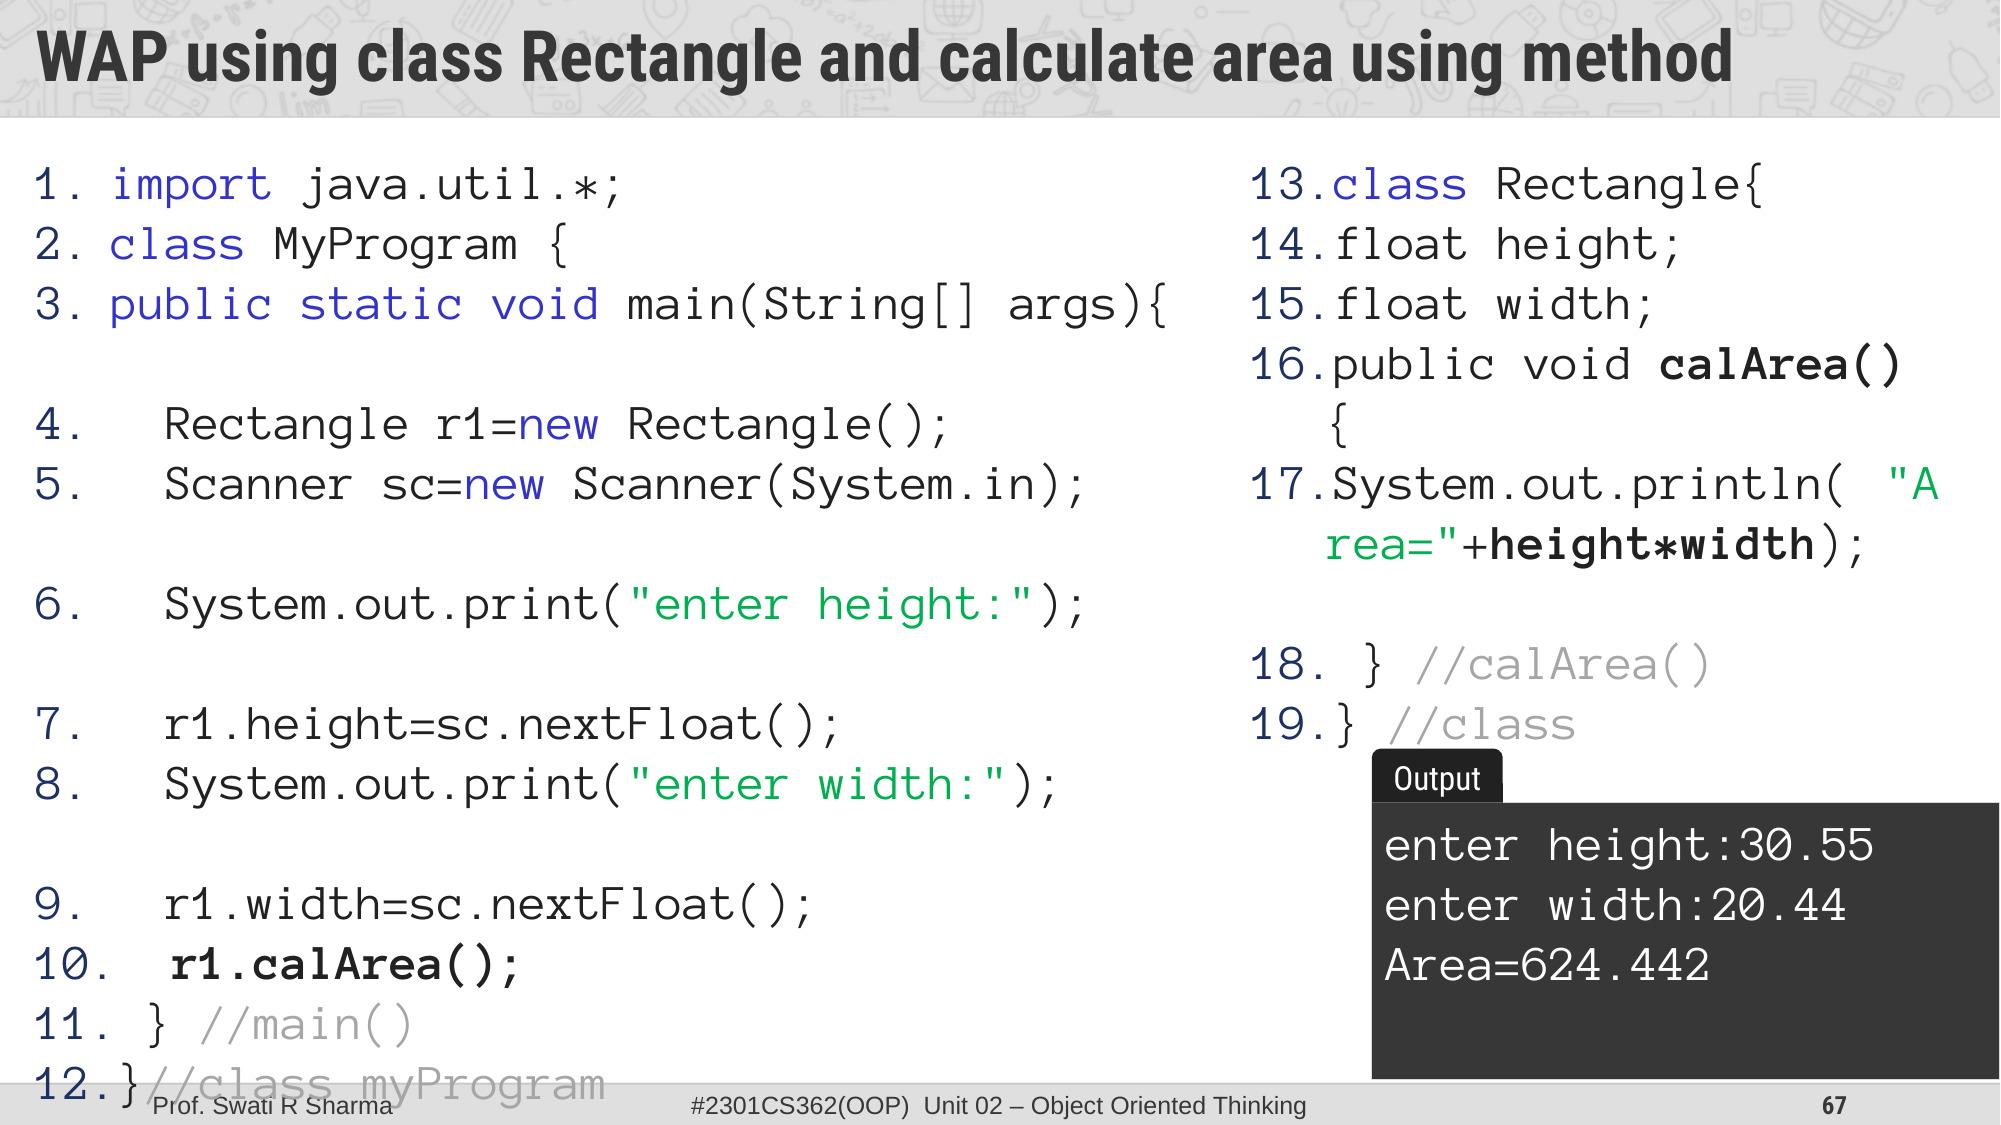

# WAP using class Rectangle and calculate area using method
class Rectangle{
float height;
float width;
public void calArea() {
System.out.println( "Area="+height*width);
 } //calArea()
} //class
import java.util.*;
class MyProgram {
public static void main(String[] args){
  Rectangle r1=new Rectangle();
  Scanner sc=new Scanner(System.in);
  System.out.print("enter height:");
  r1.height=sc.nextFloat();
  System.out.print("enter width:");
  r1.width=sc.nextFloat();
  r1.calArea();
 } //main()
}//class myProgram

Output
enter height:30.55
enter width:20.44
Area=624.442